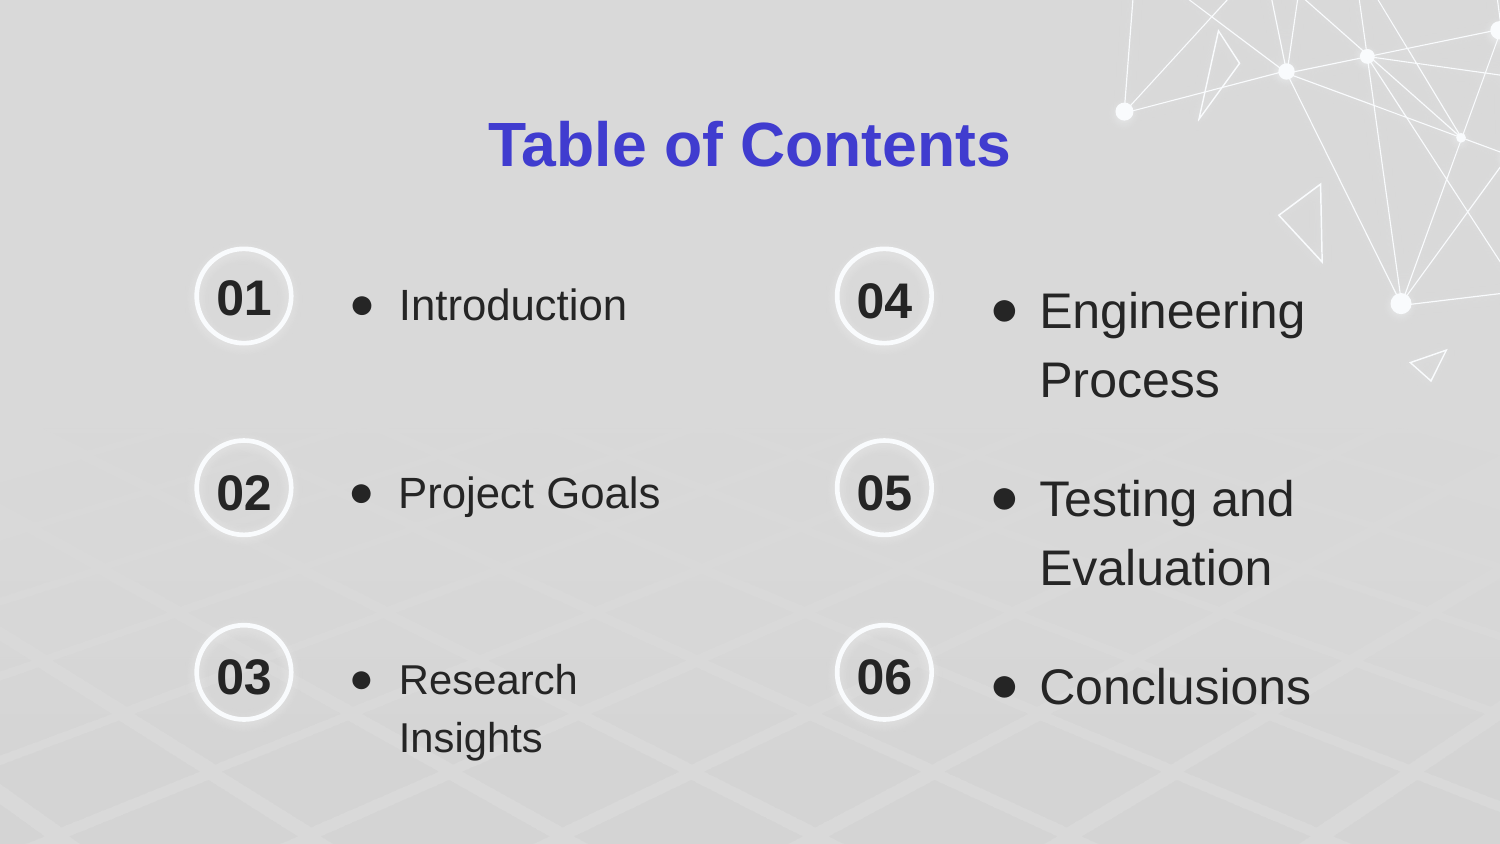

# Table of Contents

01
Introduction
Engineering Process
04

Project Goals
Testing and Evaluation
02
05

Research Insights
Conclusions
03
06